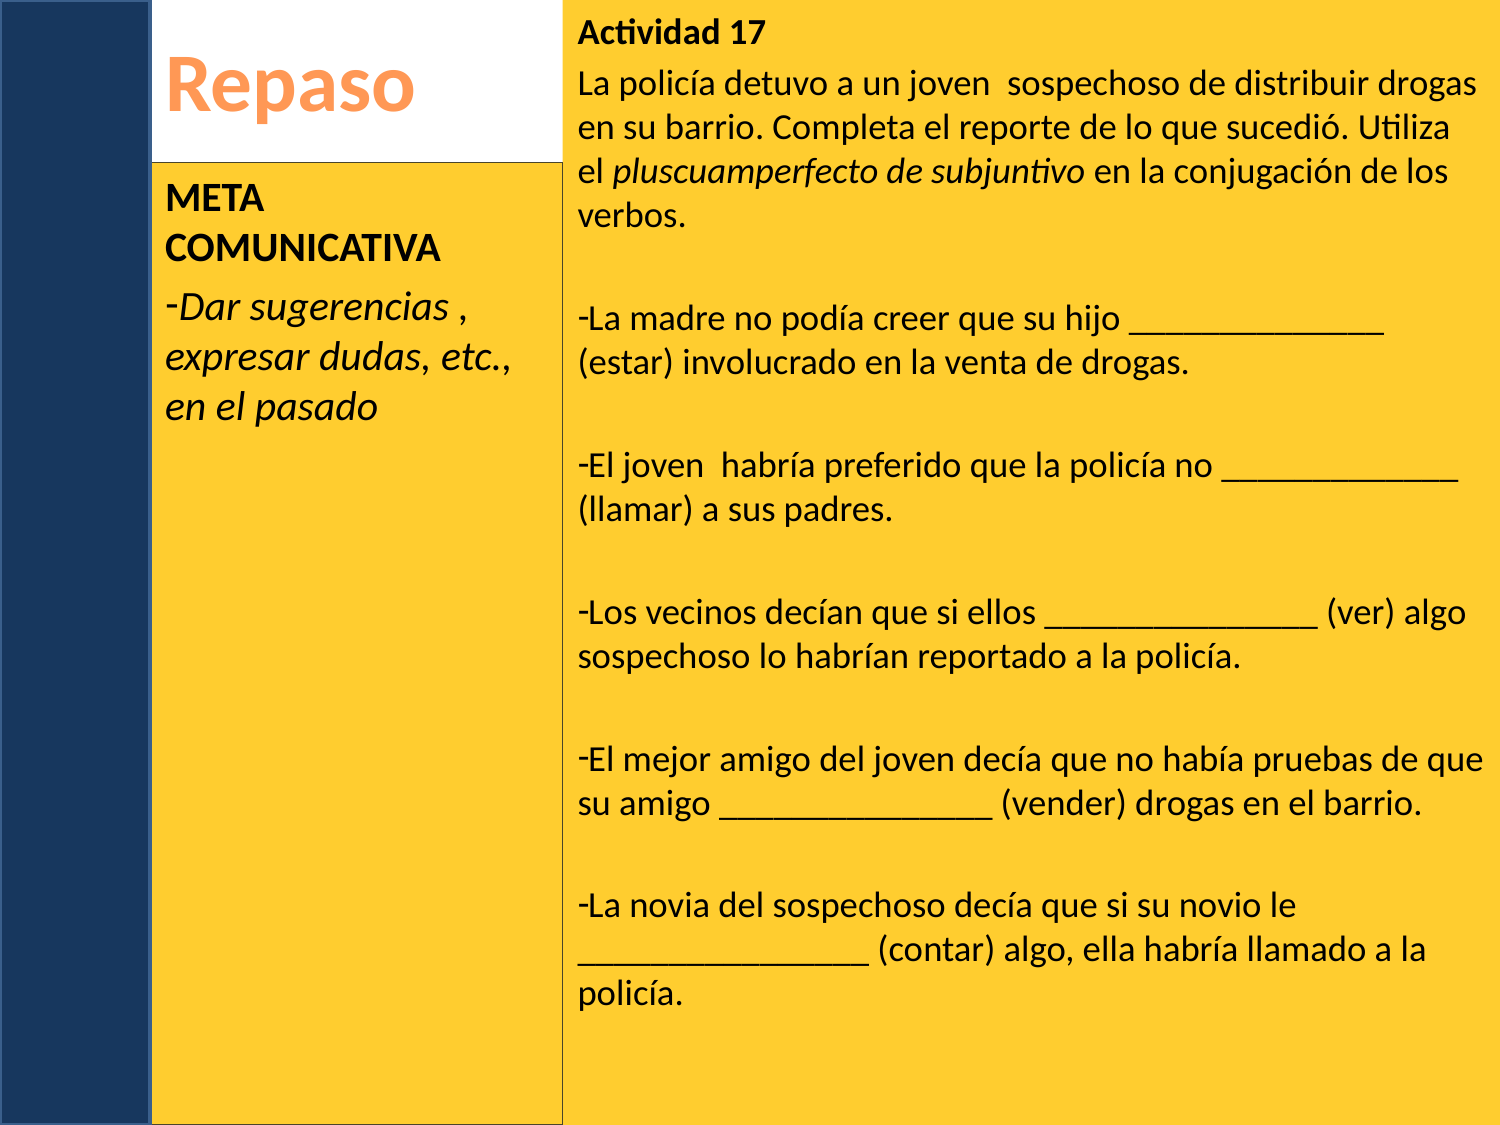

# Repaso
Actividad 17
La policía detuvo a un joven  sospechoso de distribuir drogas en su barrio. Completa el reporte de lo que sucedió. Utiliza el pluscuamperfecto de subjuntivo en la conjugación de los verbos.

La madre no podía creer que su hijo ______________ (estar) involucrado en la venta de drogas.

El joven  habría preferido que la policía no _____________ (llamar) a sus padres.

Los vecinos decían que si ellos _______________ (ver) algo sospechoso lo habrían reportado a la policía.

El mejor amigo del joven decía que no había pruebas de que su amigo _______________ (vender) drogas en el barrio.

La novia del sospechoso decía que si su novio le ________________ (contar) algo, ella habría llamado a la policía.

Meta comunicativa
Dar sugerencias , expresar dudas, etc., en el pasado